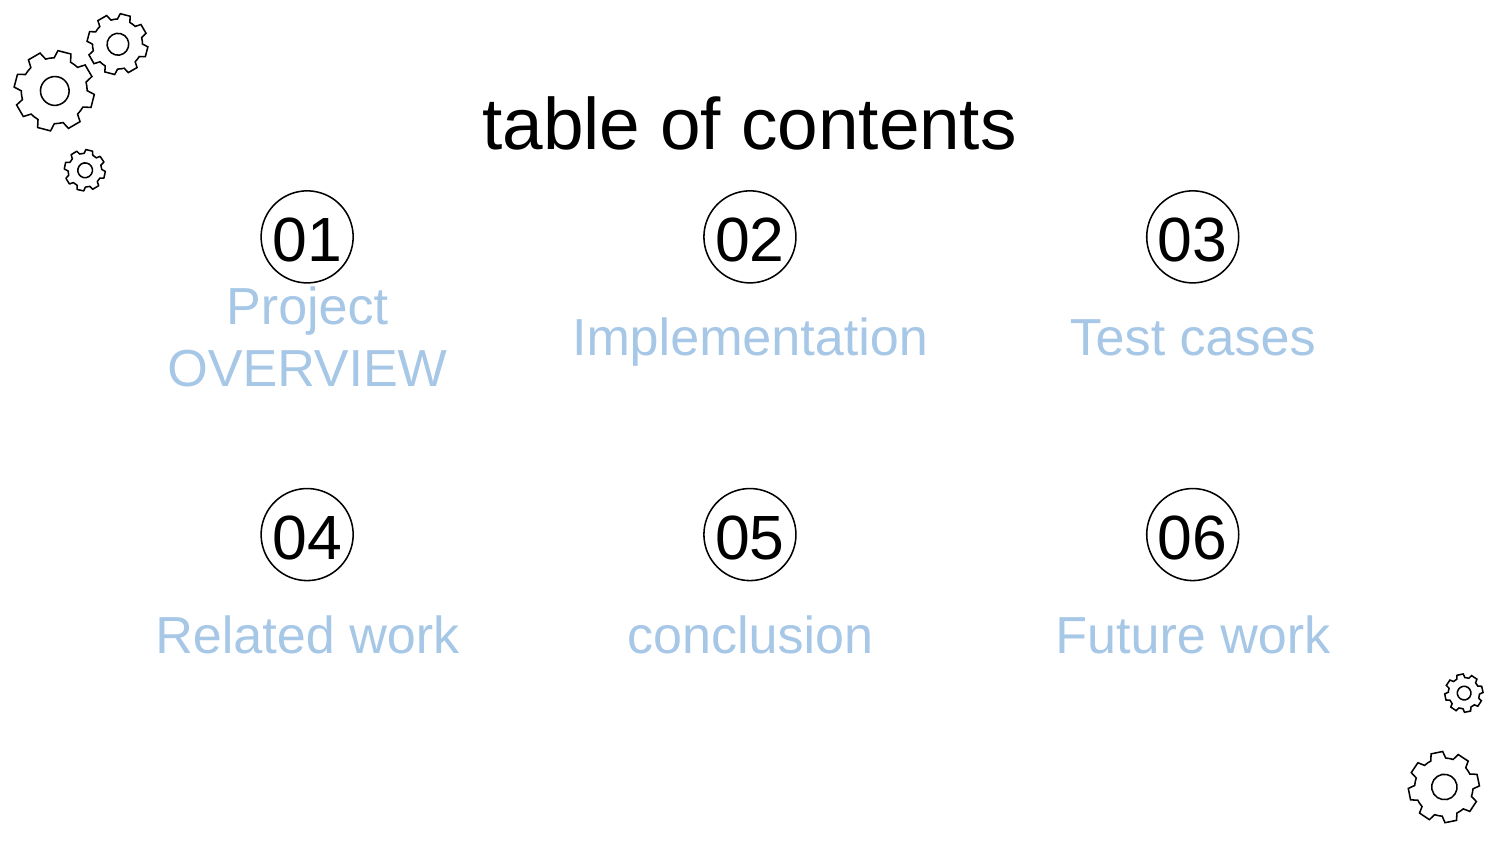

# table of contents

01
02
03
Project OVERVIEW
Implementation
Test cases

04
05
06
Related work
conclusion
Future work